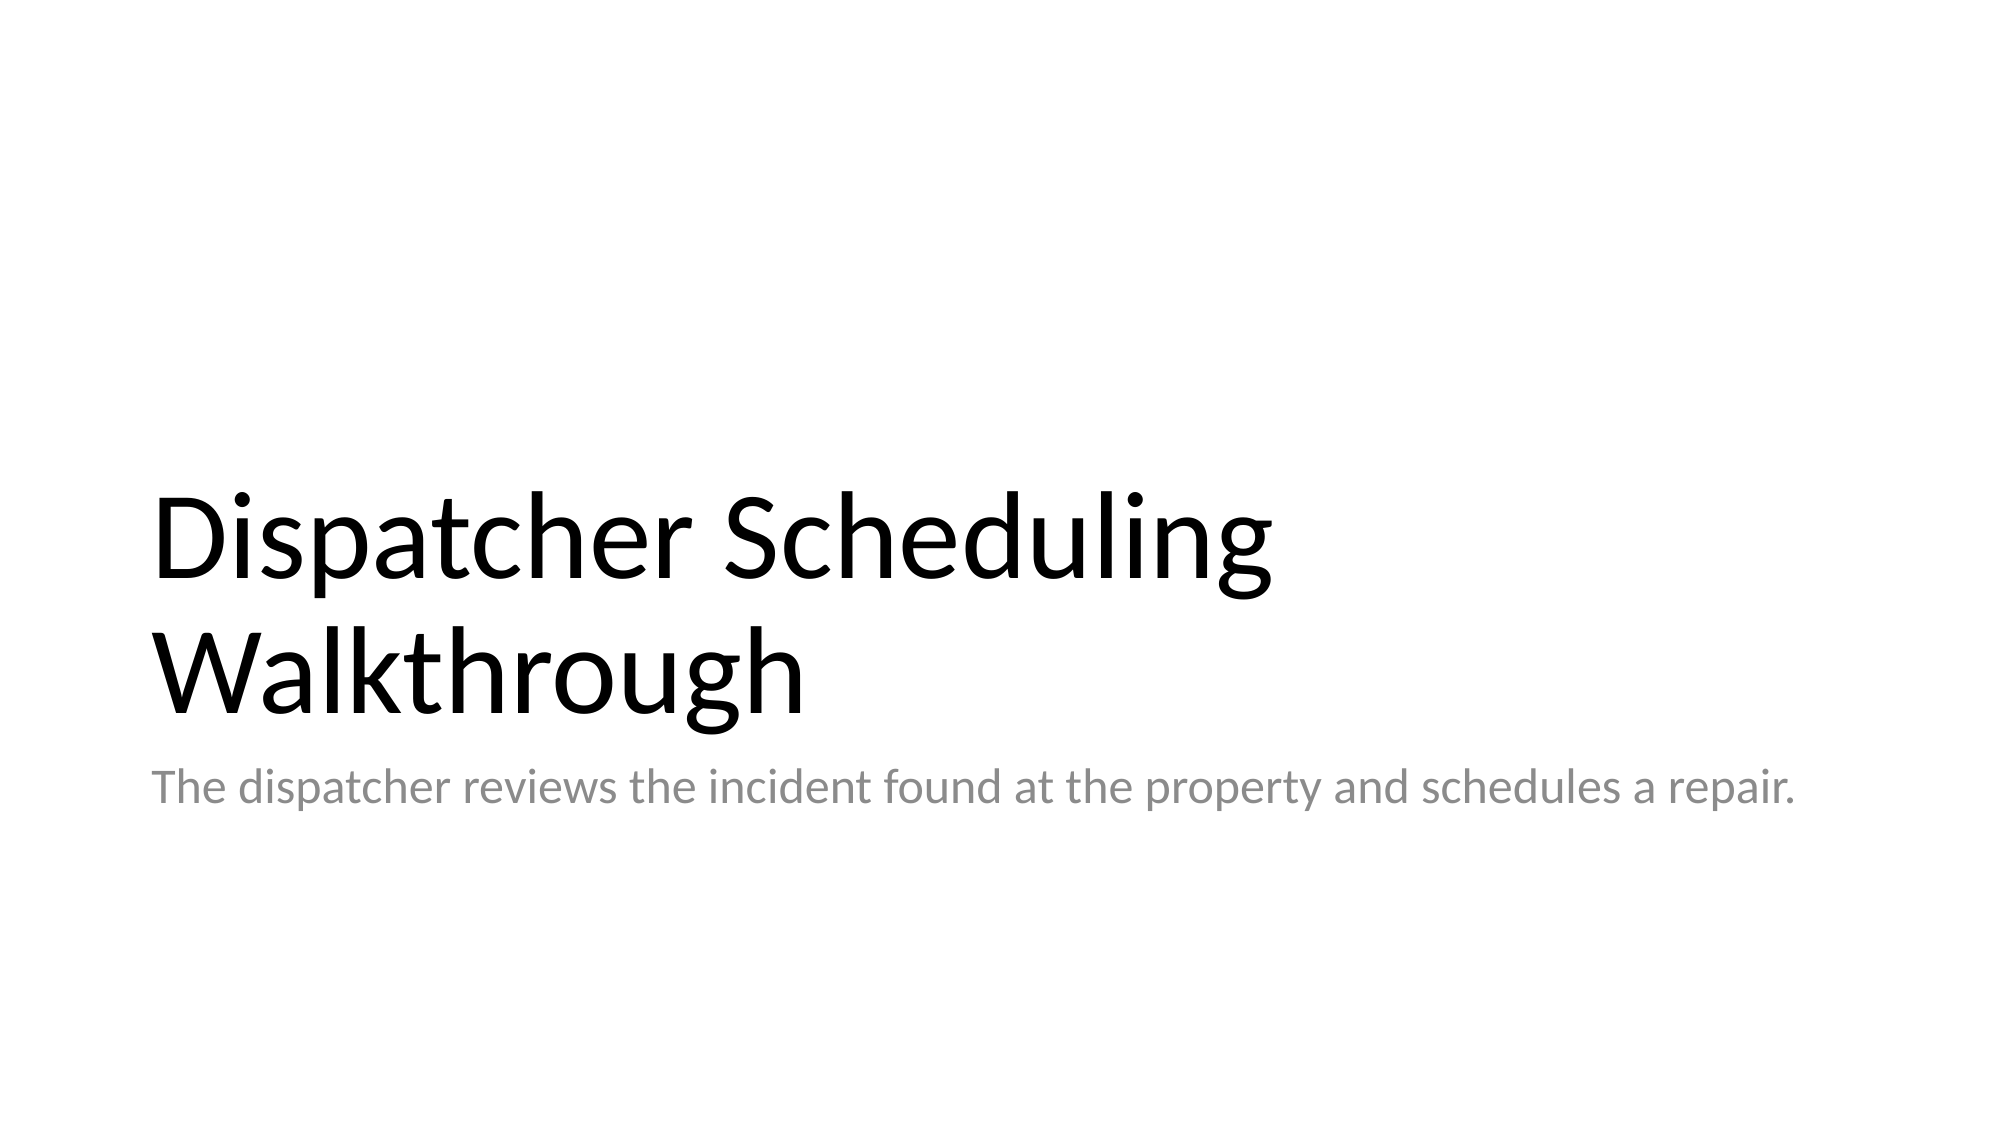

# Dispatcher Scheduling Walkthrough
The dispatcher reviews the incident found at the property and schedules a repair.